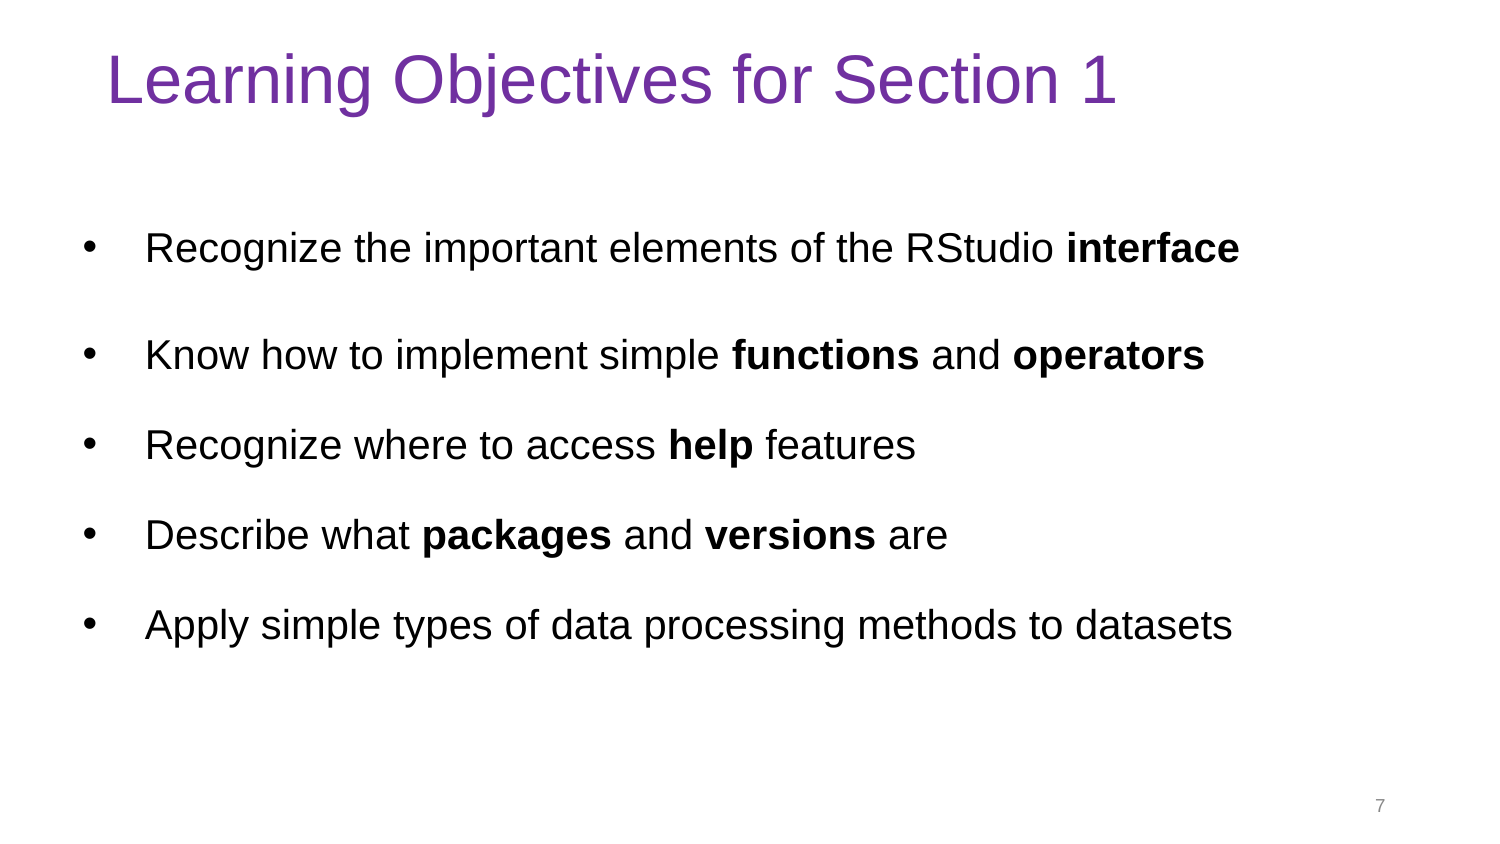

# Learning Objectives for Section 1

Recognize the important elements of the RStudio interface

Know how to implement simple functions and operators

Recognize where to access help features

Describe what packages and versions are

Apply simple types of data processing methods to datasets
7